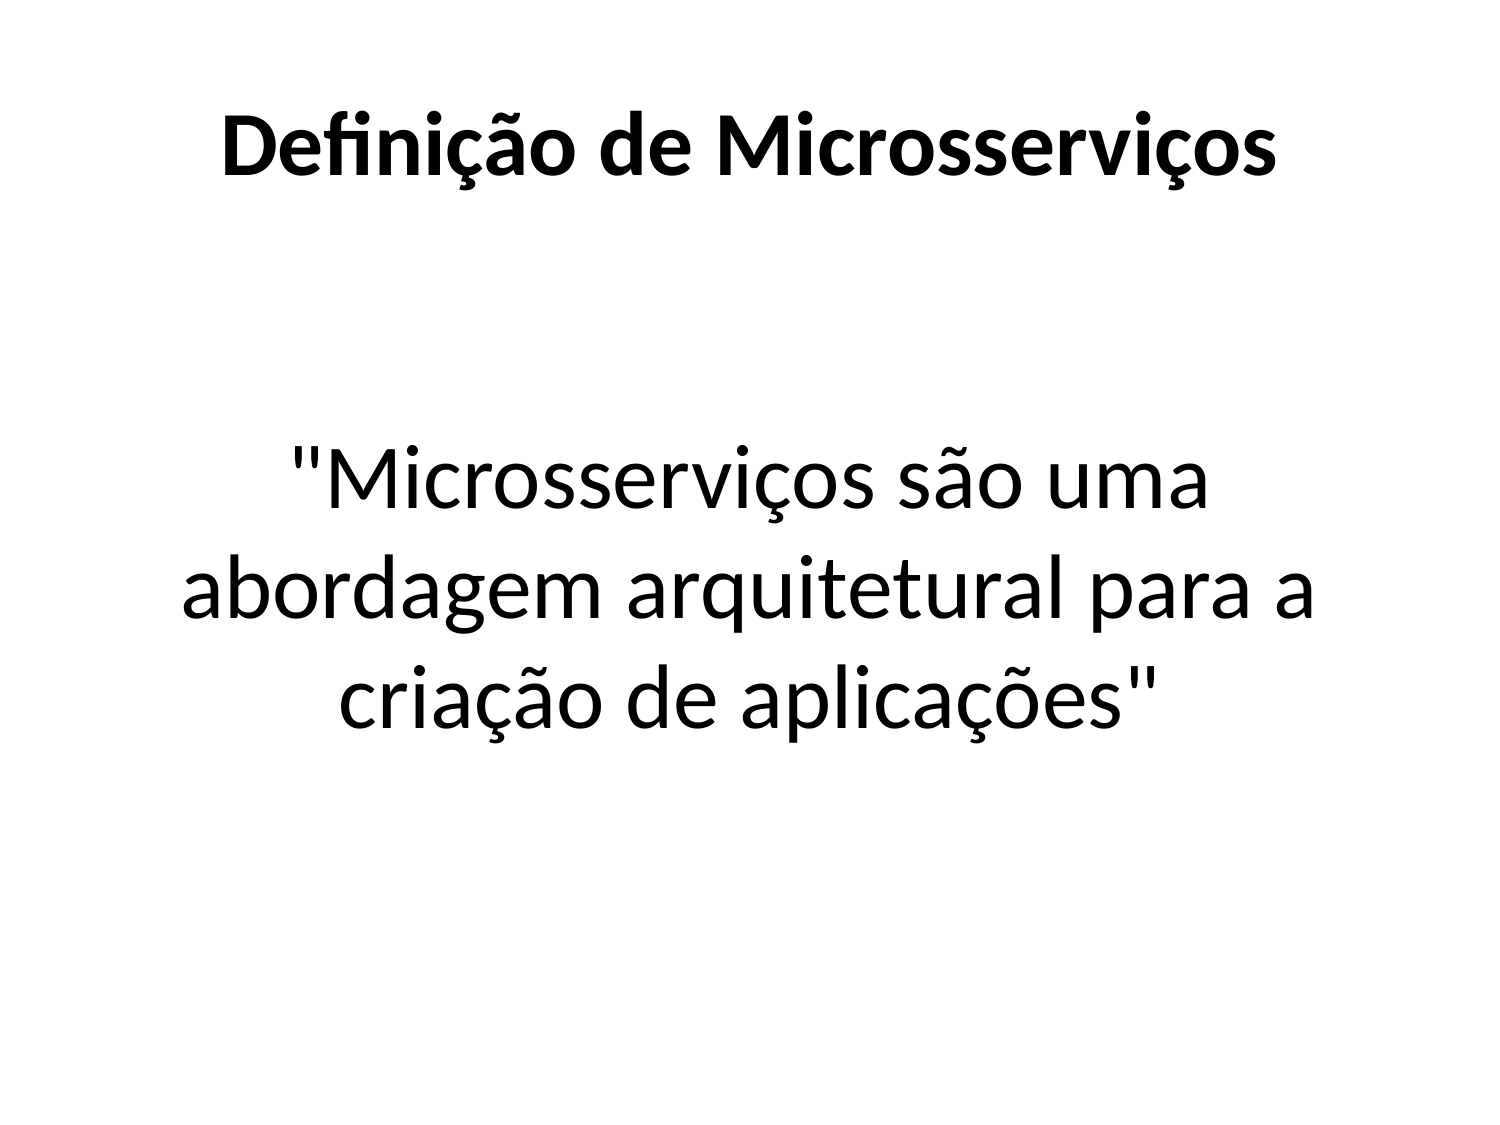

# Definição de Microsserviços
"Microsserviços são uma abordagem arquitetural para a criação de aplicações"